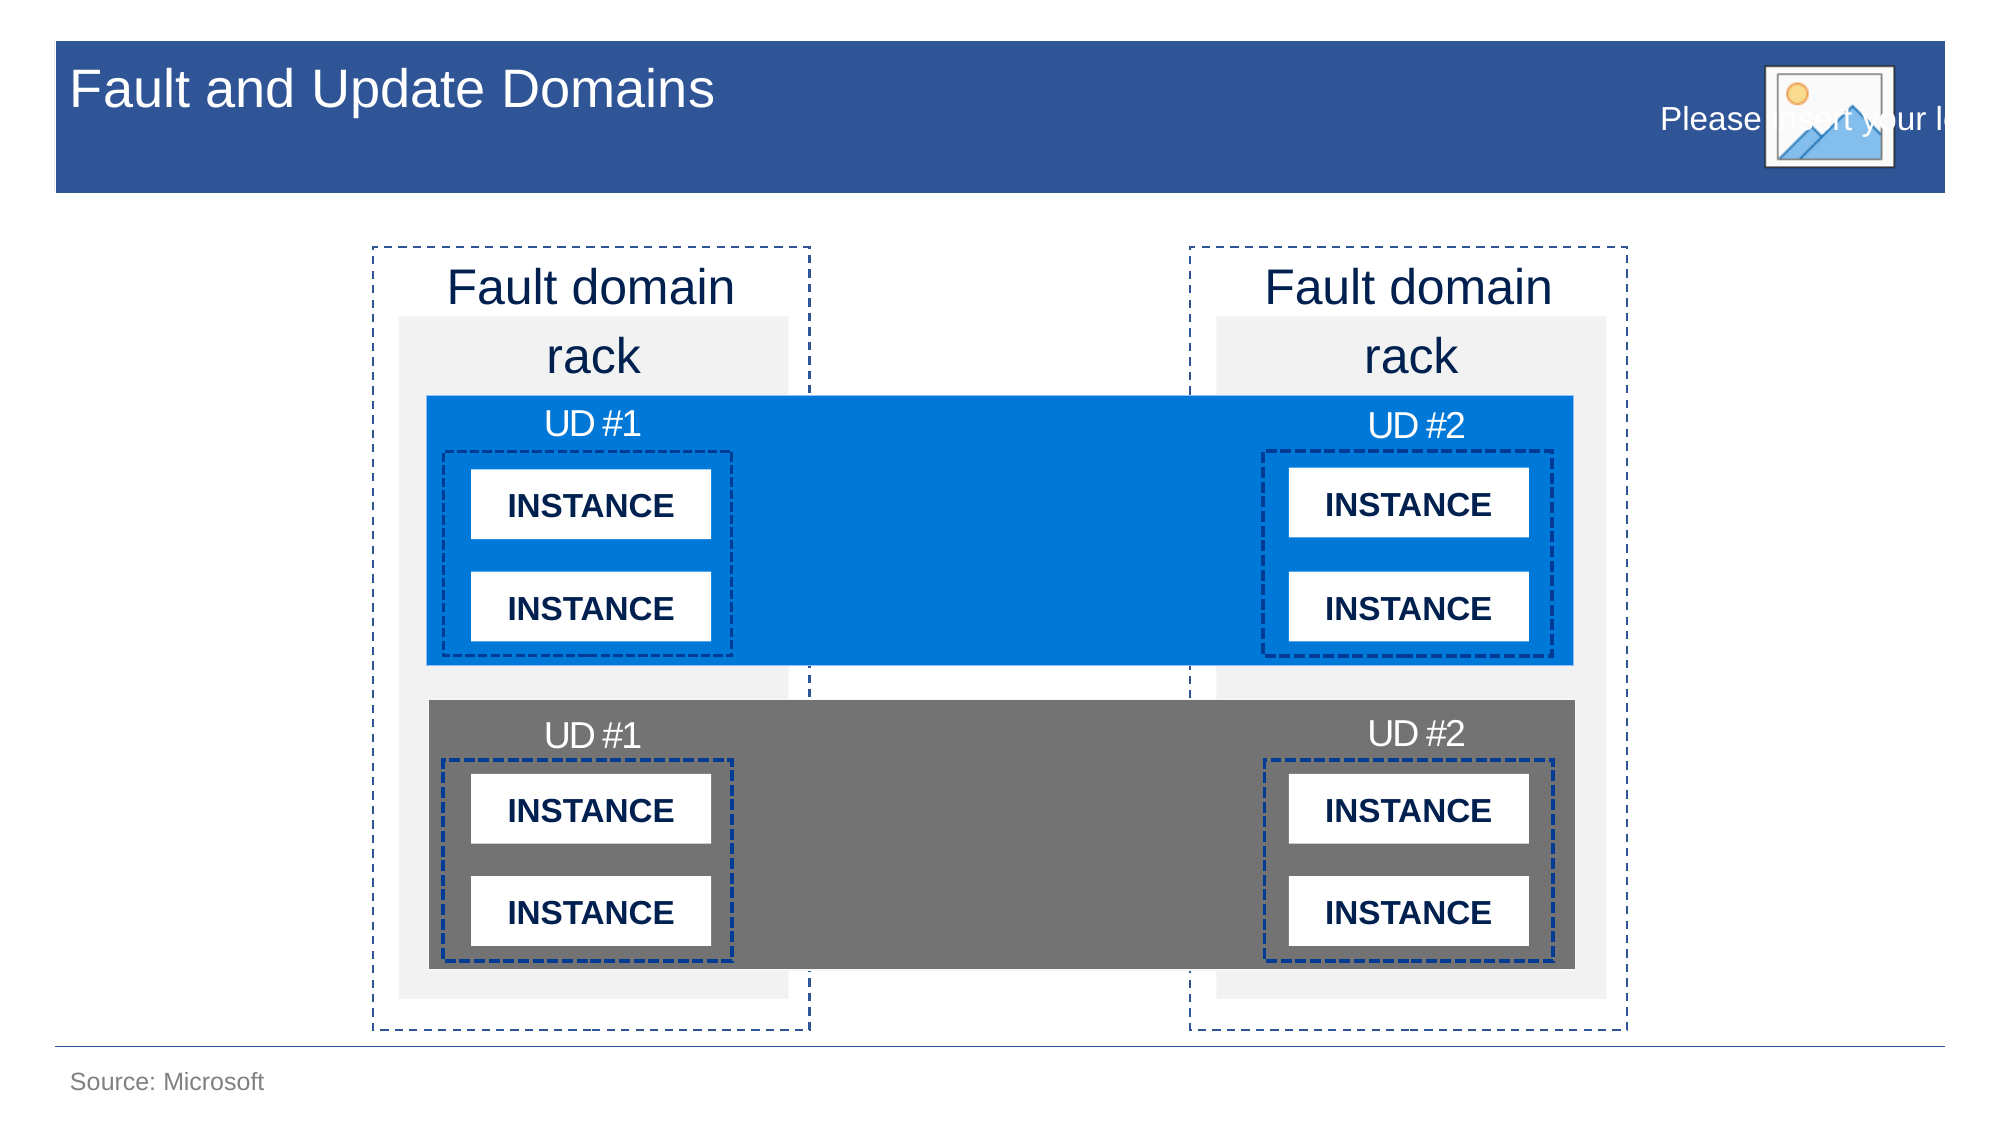

# Fault and Update Domains

Fault domain
Fault domain
rack
rack
Web role
UD #1
UD #2

INSTANCE
INSTANCE
INSTANCE
INSTANCE
Worker role
UD #2
UD #1

INSTANCE
INSTANCE
INSTANCE
INSTANCE
Source: Microsoft